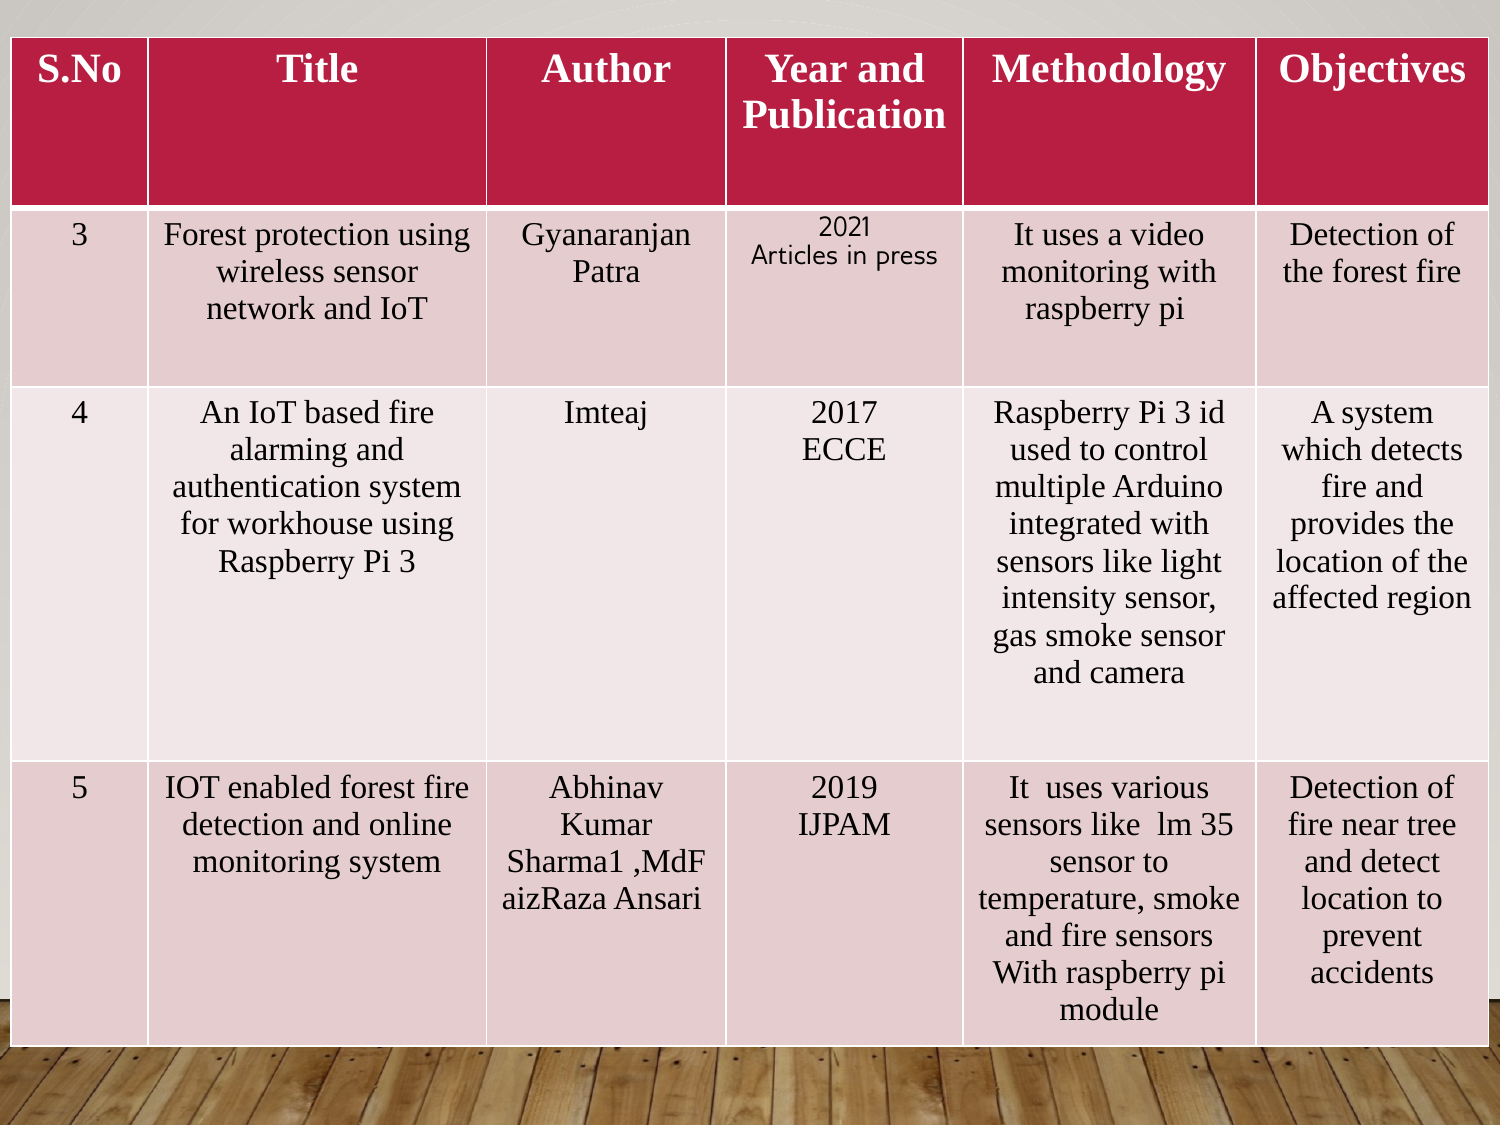

| S.No | Title | Author | Year and Publication | Methodology | Objectives |
| --- | --- | --- | --- | --- | --- |
| 3 | Forest protection using wireless sensor network and IoT | Gyanaranjan Patra | 2021 Articles in press | It uses a video monitoring with raspberry pi | Detection of the forest fire |
| 4 | An IoT based fire alarming and authentication system for workhouse using Raspberry Pi 3 | Imteaj | 2017 ECCE | Raspberry Pi 3 id used to control multiple Arduino integrated with sensors like light intensity sensor, gas smoke sensor and camera | A system which detects fire and provides the location of the affected region |
| 5 | IOT enabled forest fire detection and online monitoring system | Abhinav Kumar Sharma1 ,MdFaizRaza Ansari | 2019 IJPAM | It uses various sensors like lm 35 sensor to temperature, smoke and fire sensors With raspberry pi module | Detection of fire near tree and detect location to prevent accidents |